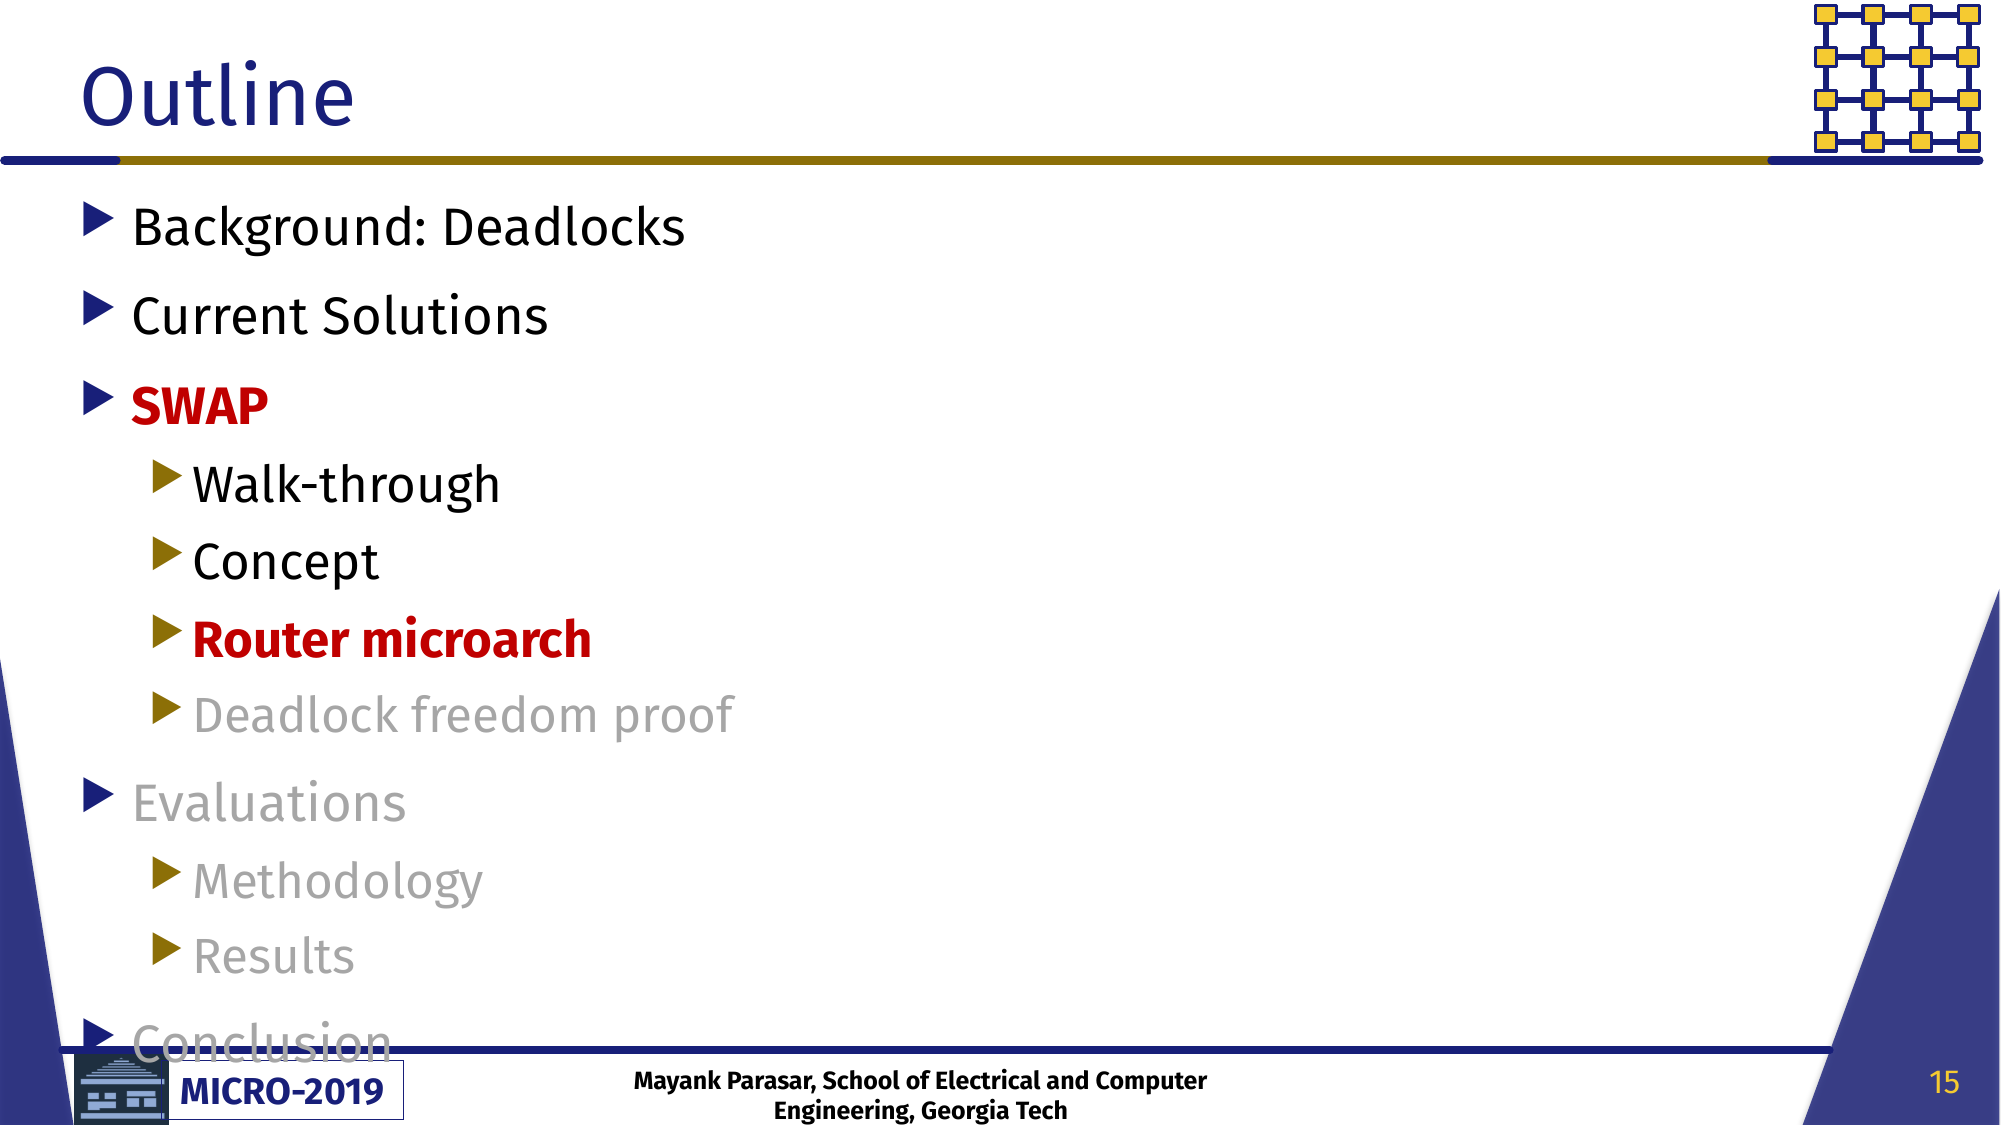

# Outline
Background: Deadlocks
Current Solutions
SWAP
Walk-through
Concept
Router microarch
Deadlock freedom proof
Evaluations
Methodology
Results
Conclusion
15
Mayank Parasar, School of Electrical and Computer Engineering, Georgia Tech